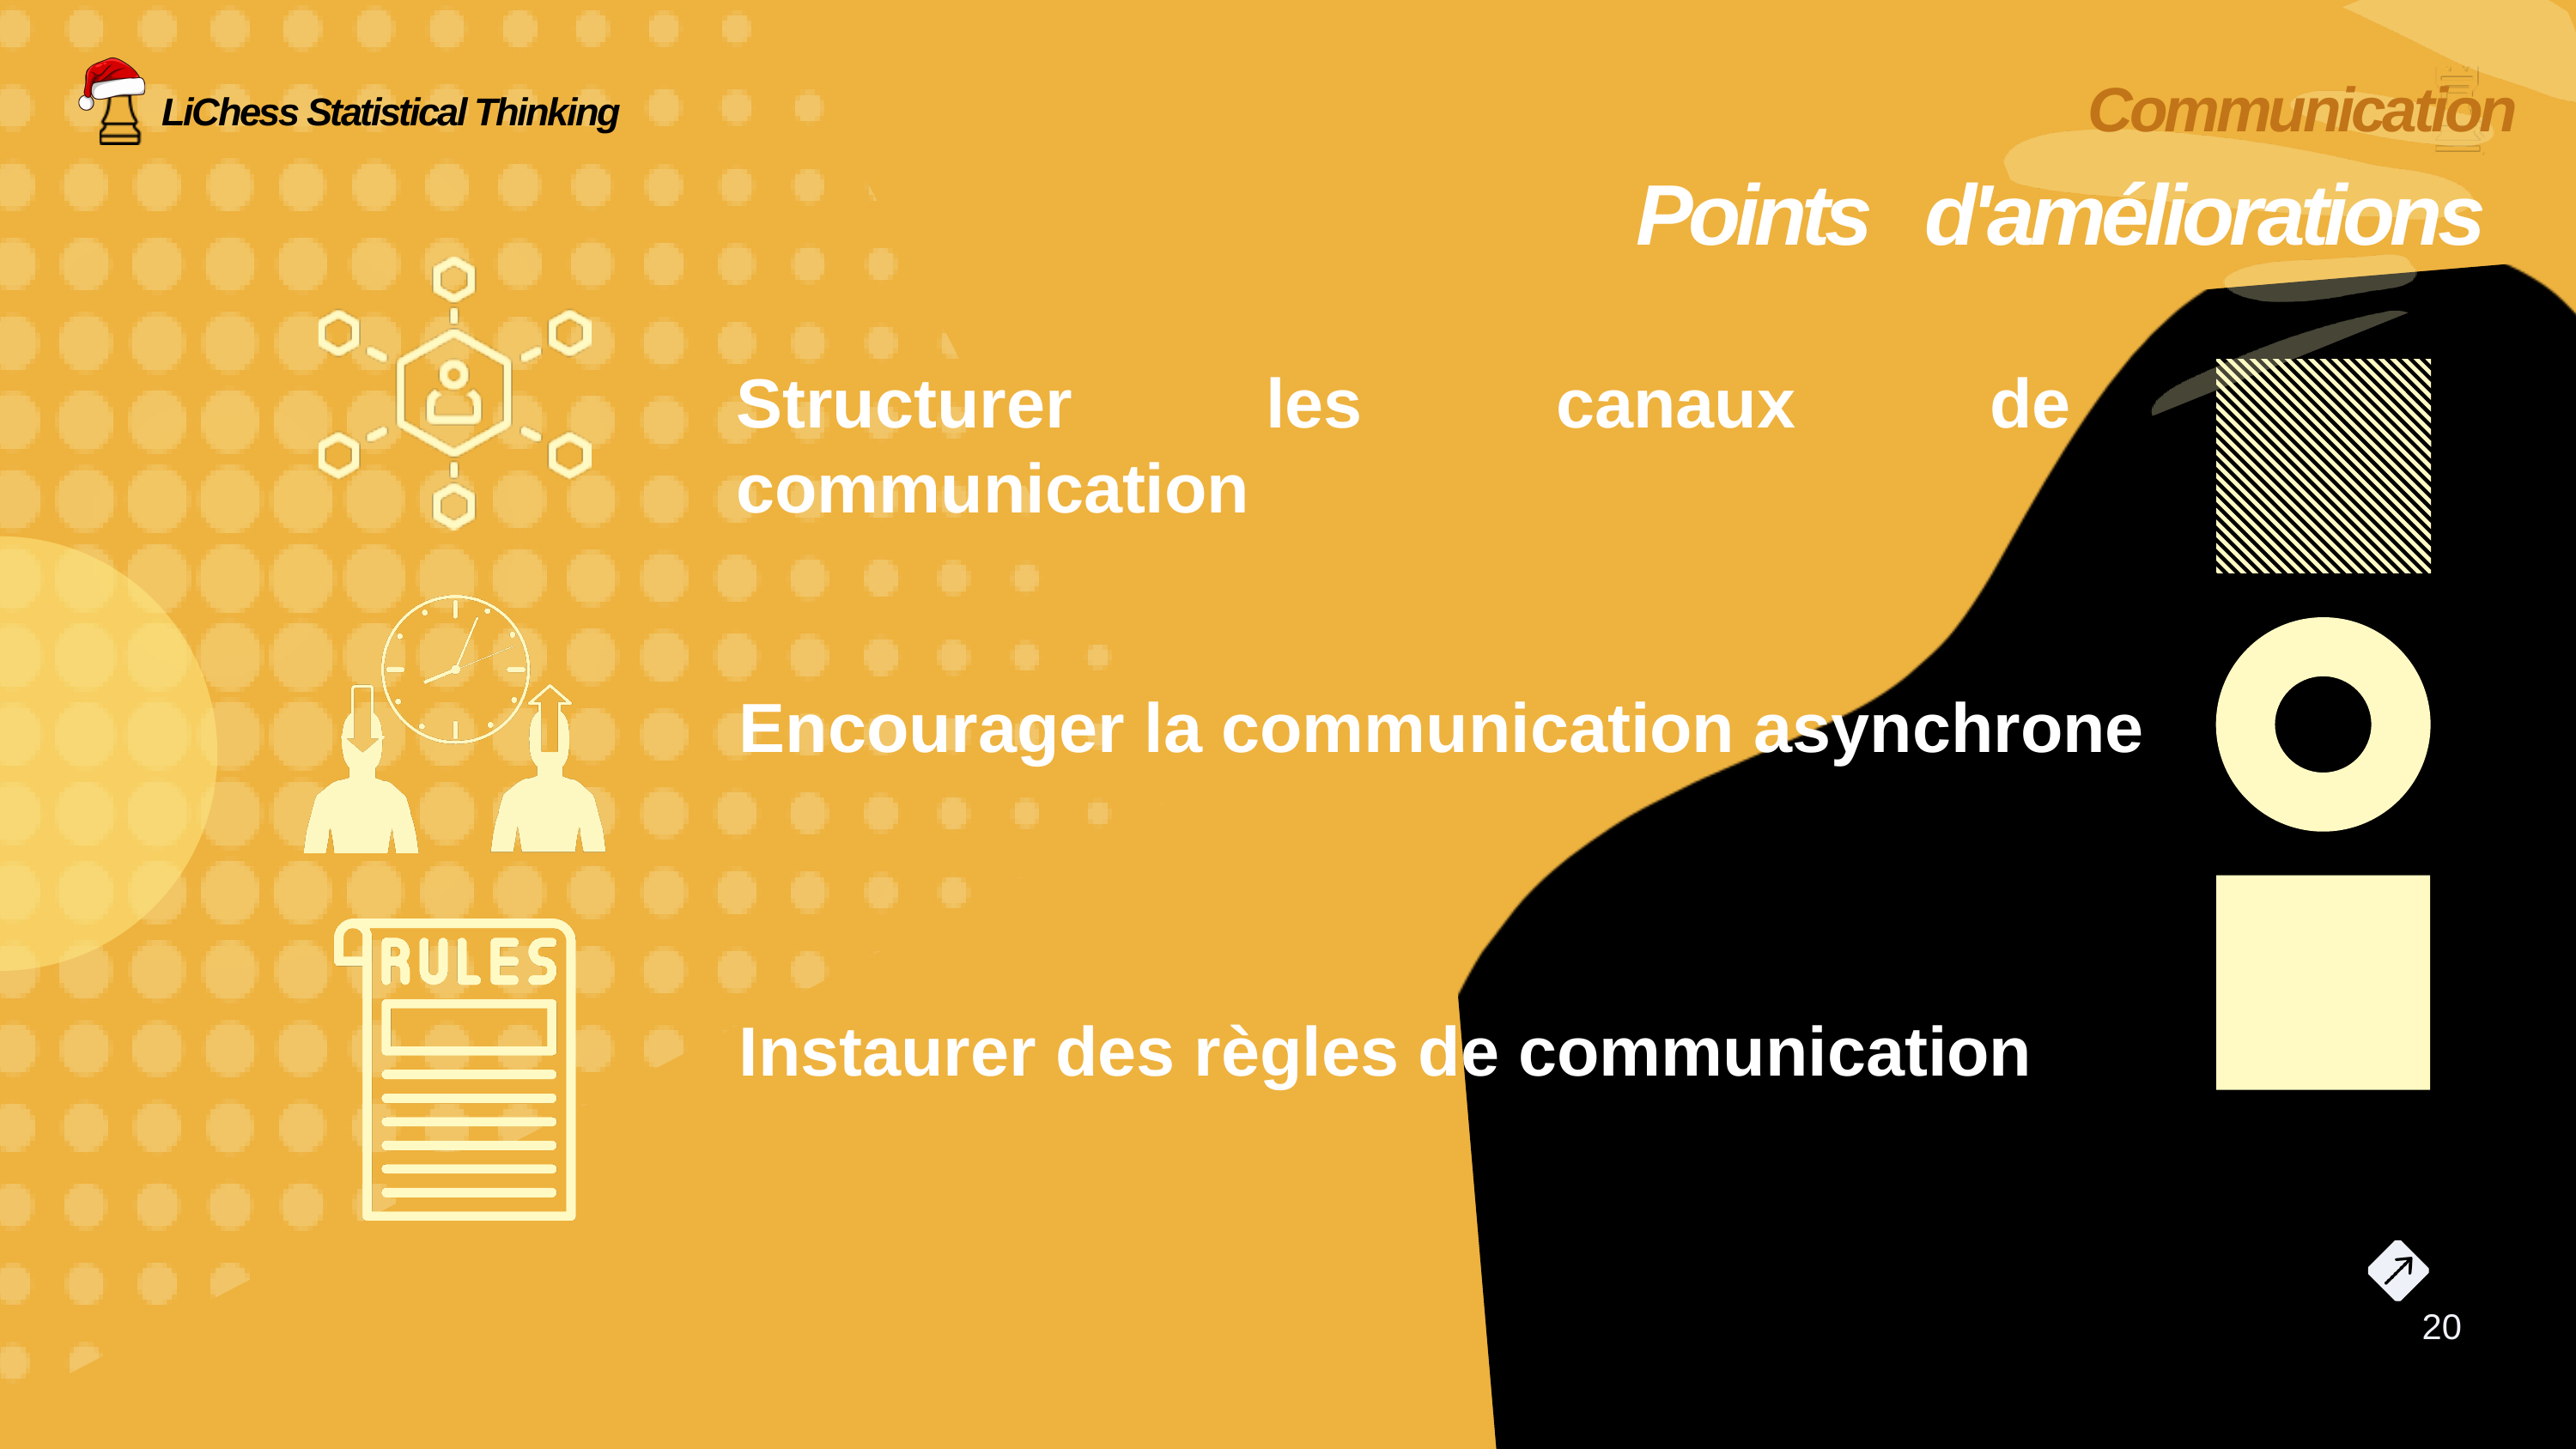

Communication

LiChess Statistical Thinking

Points   d'améliorations

Structurer les canaux de communication

Encourager la communication asynchrone

Instaurer des règles de communication

20